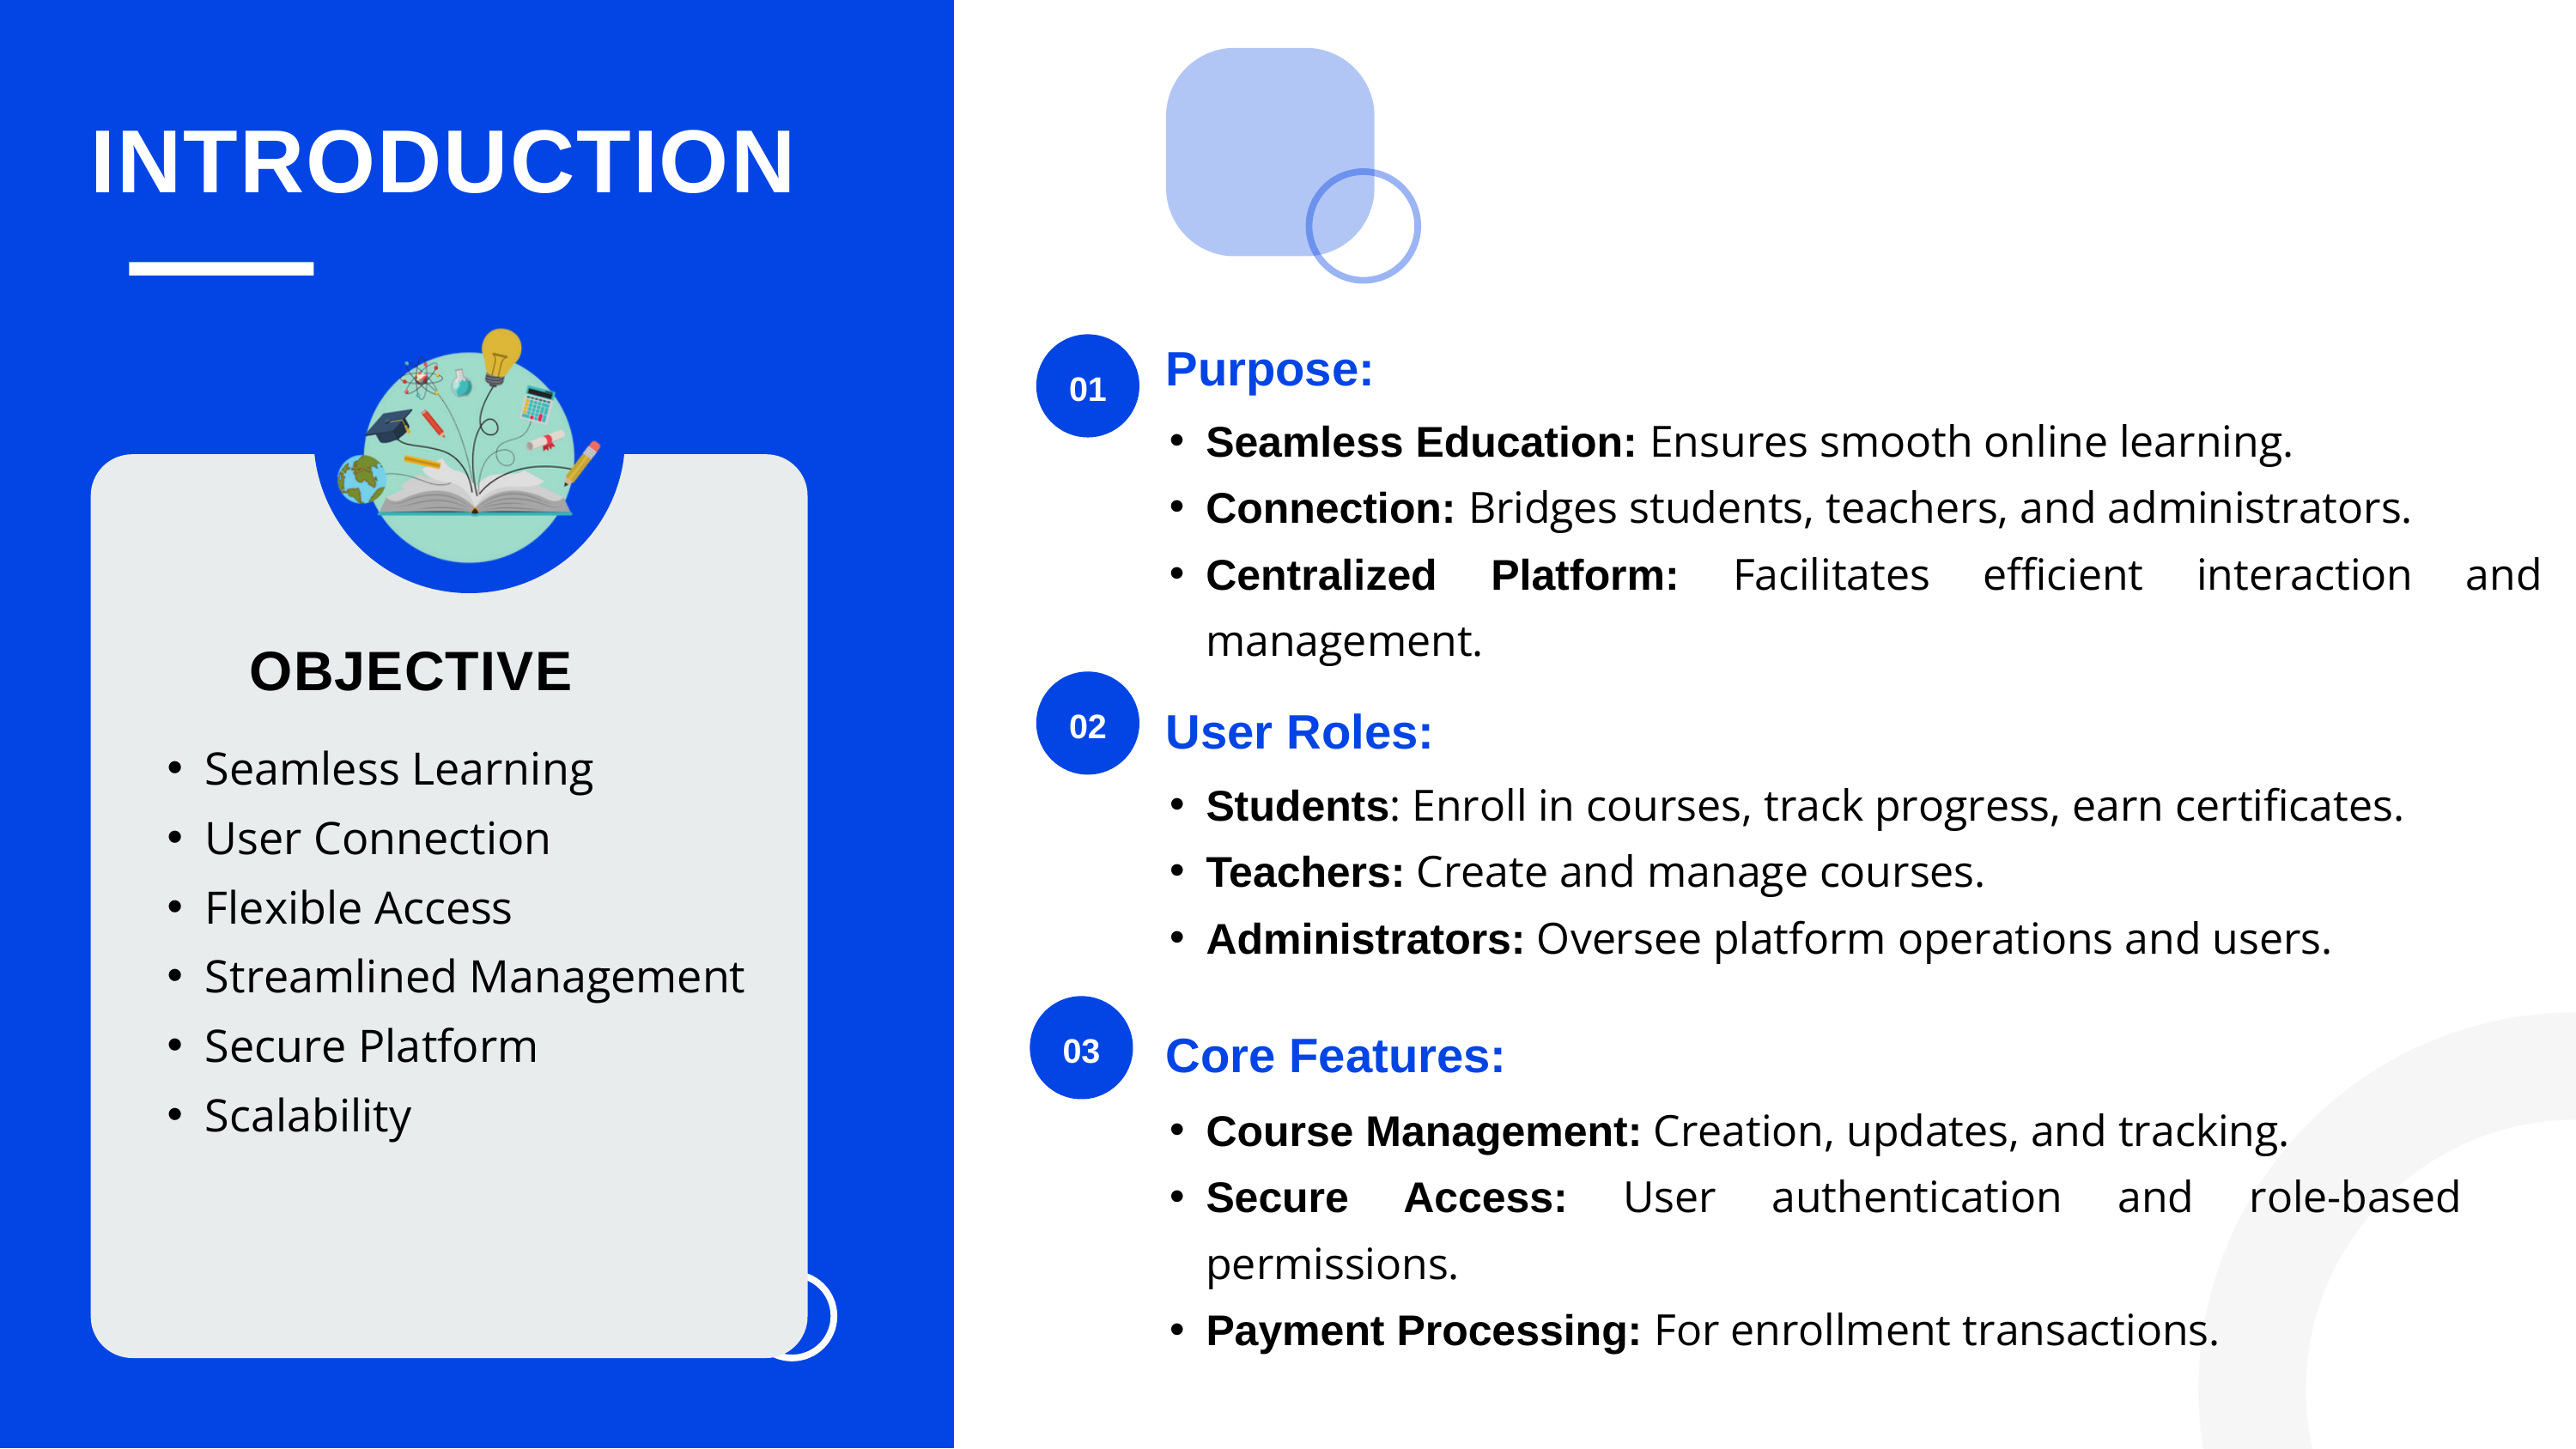

INTRODUCTION

Purpose:

01
Seamless Education: Ensures smooth online learning.
Connection: Bridges students, teachers, and administrators.
Centralized Platform: Facilitates efficient interaction and management.

OBJECTIVE

02
User Roles:
Seamless Learning
User Connection
Flexible Access
Streamlined Management
Secure Platform
Scalability

Students: Enroll in courses, track progress, earn certificates.
Teachers: Create and manage courses.
Administrators: Oversee platform operations and users.

03
Core Features:

Course Management: Creation, updates, and tracking.
Secure Access: User authentication and role-based permissions.
Payment Processing: For enrollment transactions.